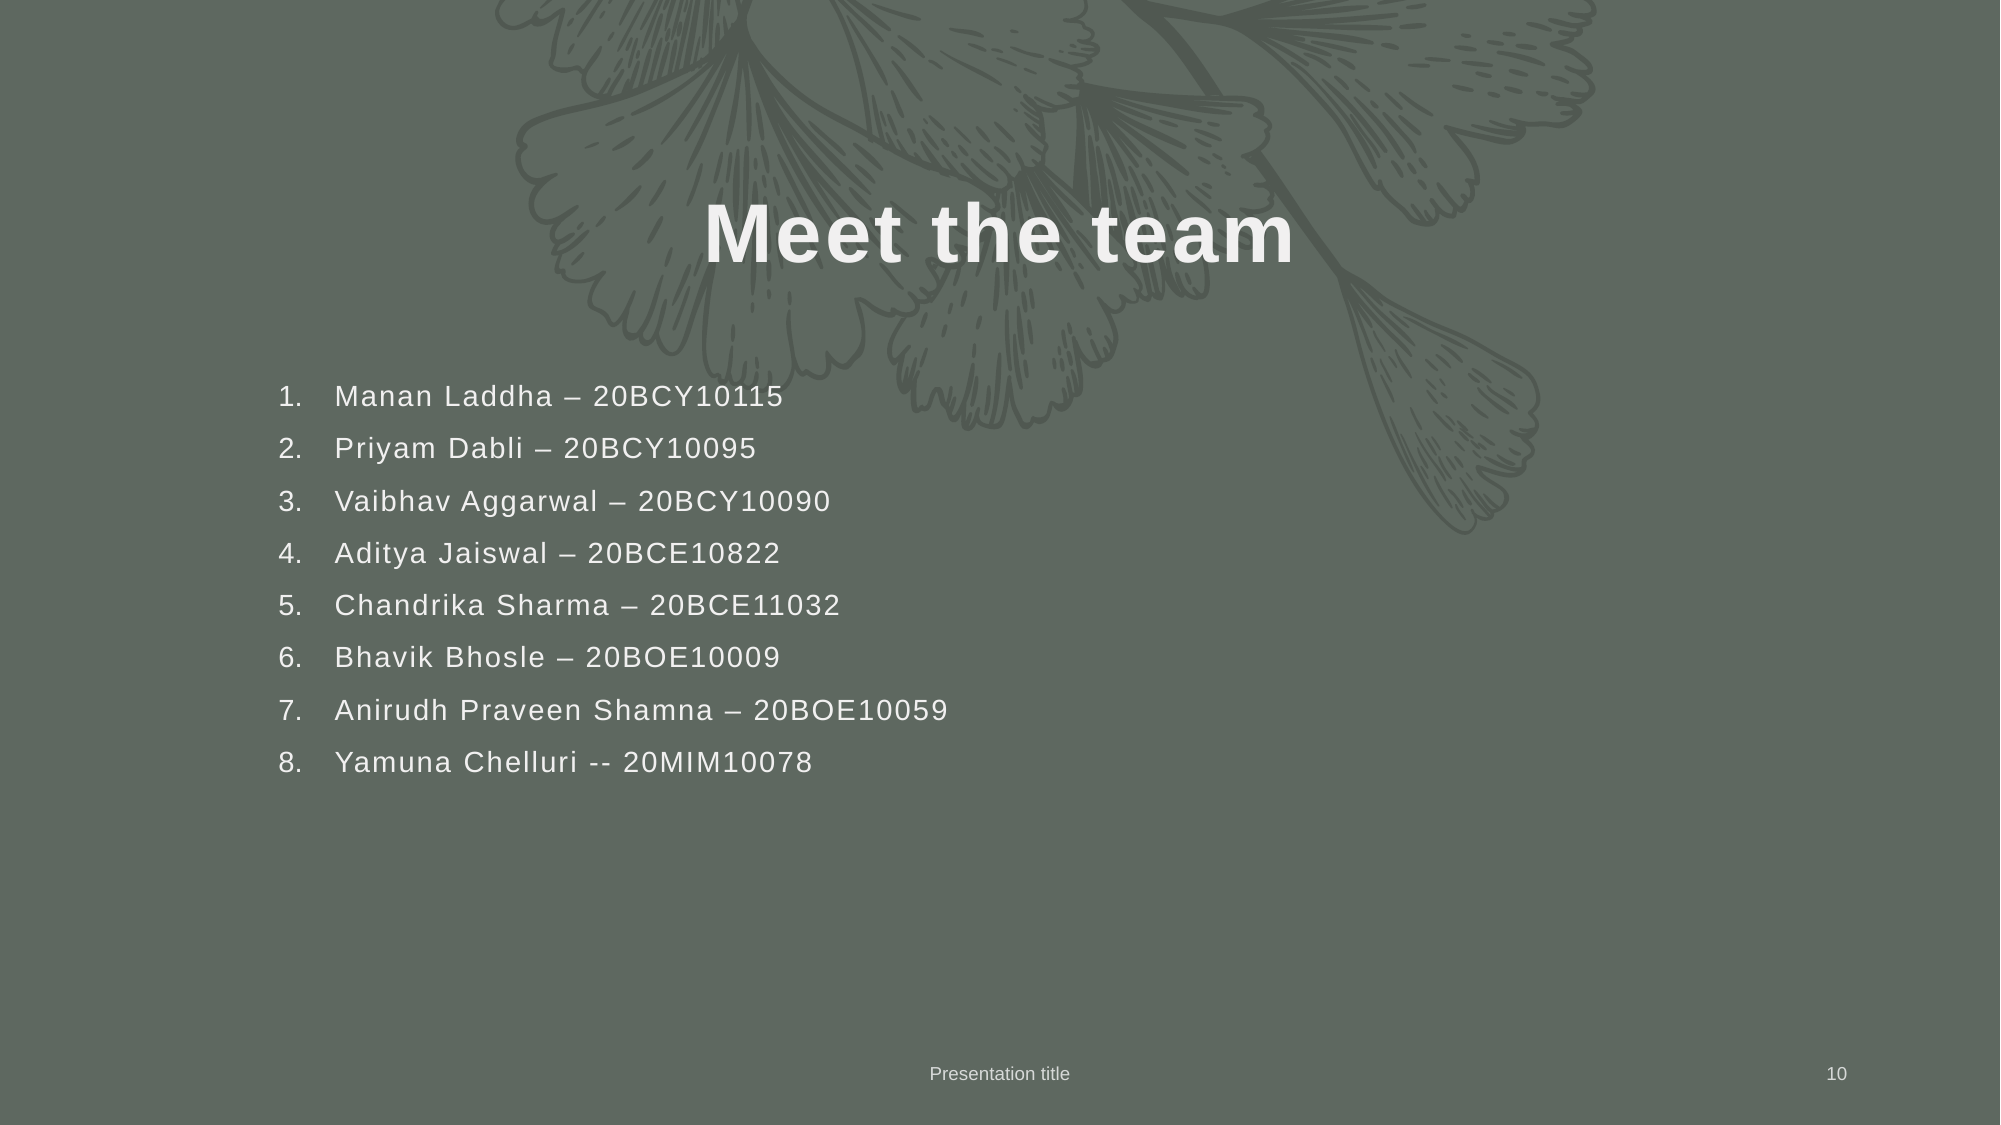

# Meet the team
Manan Laddha – 20BCY10115
Priyam Dabli – 20BCY10095
Vaibhav Aggarwal – 20BCY10090
Aditya Jaiswal – 20BCE10822
Chandrika Sharma – 20BCE11032
Bhavik Bhosle – 20BOE10009
Anirudh Praveen Shamna – 20BOE10059
Yamuna Chelluri -- 20MIM10078
Presentation title
10